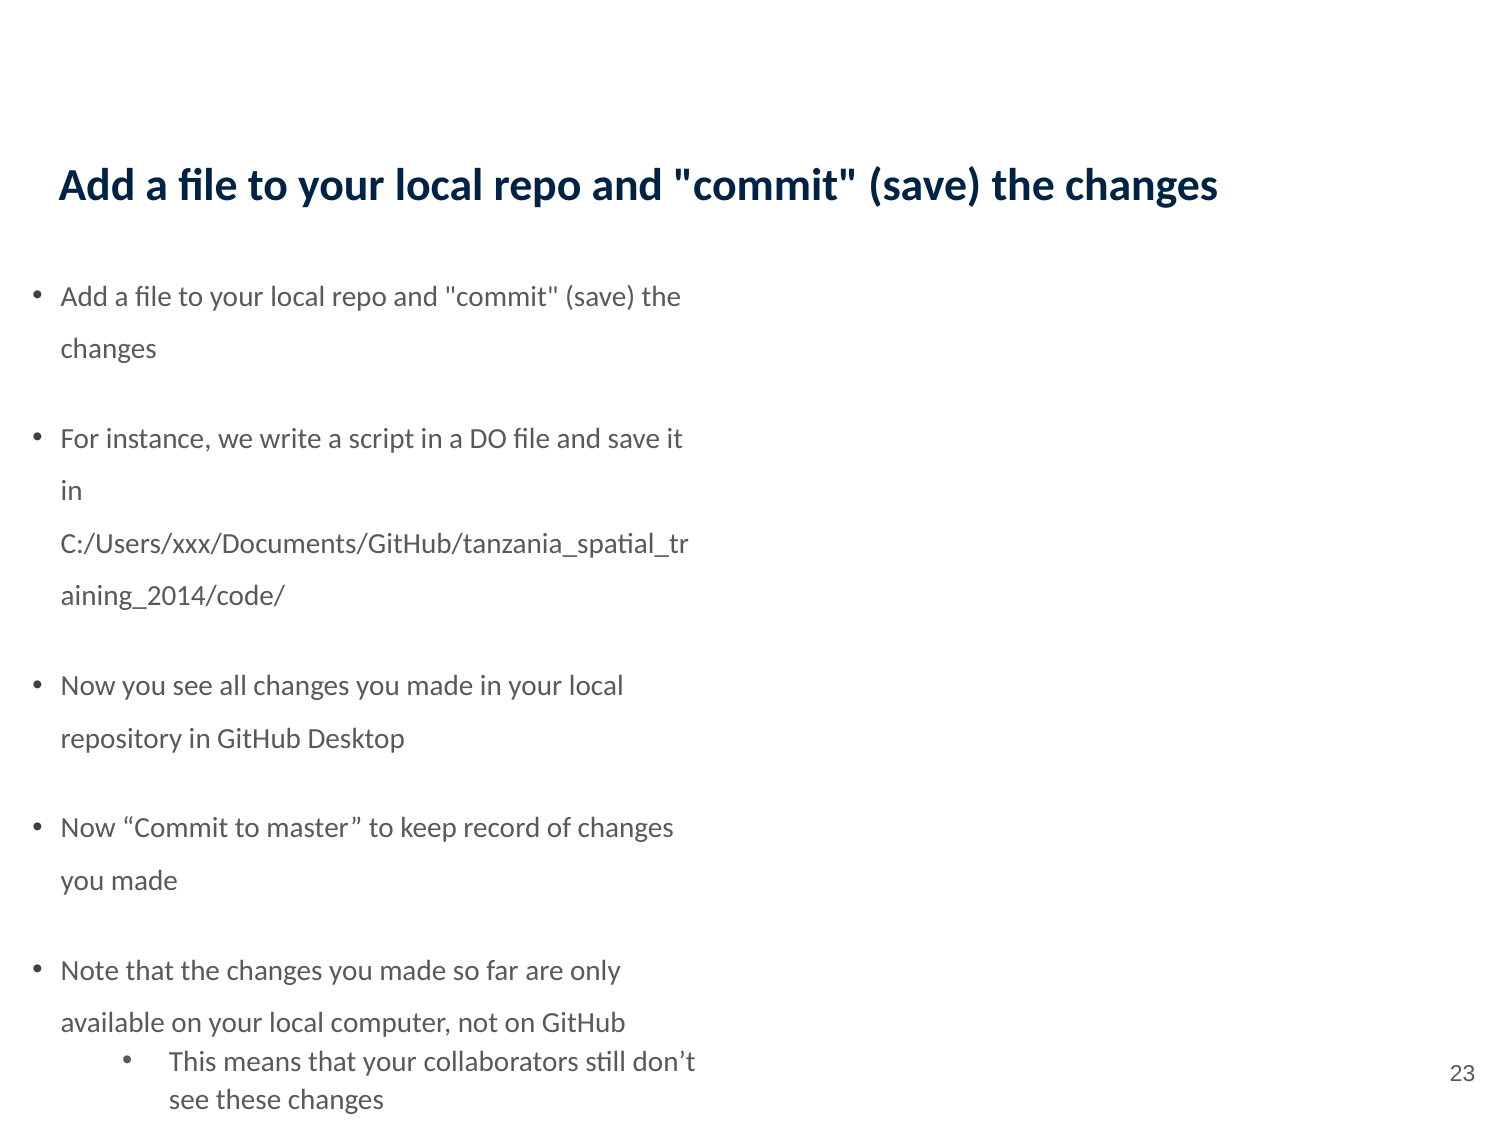

# Add a file to your local repo and "commit" (save) the changes
Add a file to your local repo and "commit" (save) the changes
For instance, we write a script in a DO file and save it in C:/Users/xxx/Documents/GitHub/tanzania_spatial_training_2014/code/
Now you see all changes you made in your local repository in GitHub Desktop
Now “Commit to master” to keep record of changes you made
Note that the changes you made so far are only available on your local computer, not on GitHub
This means that your collaborators still don’t see these changes

23